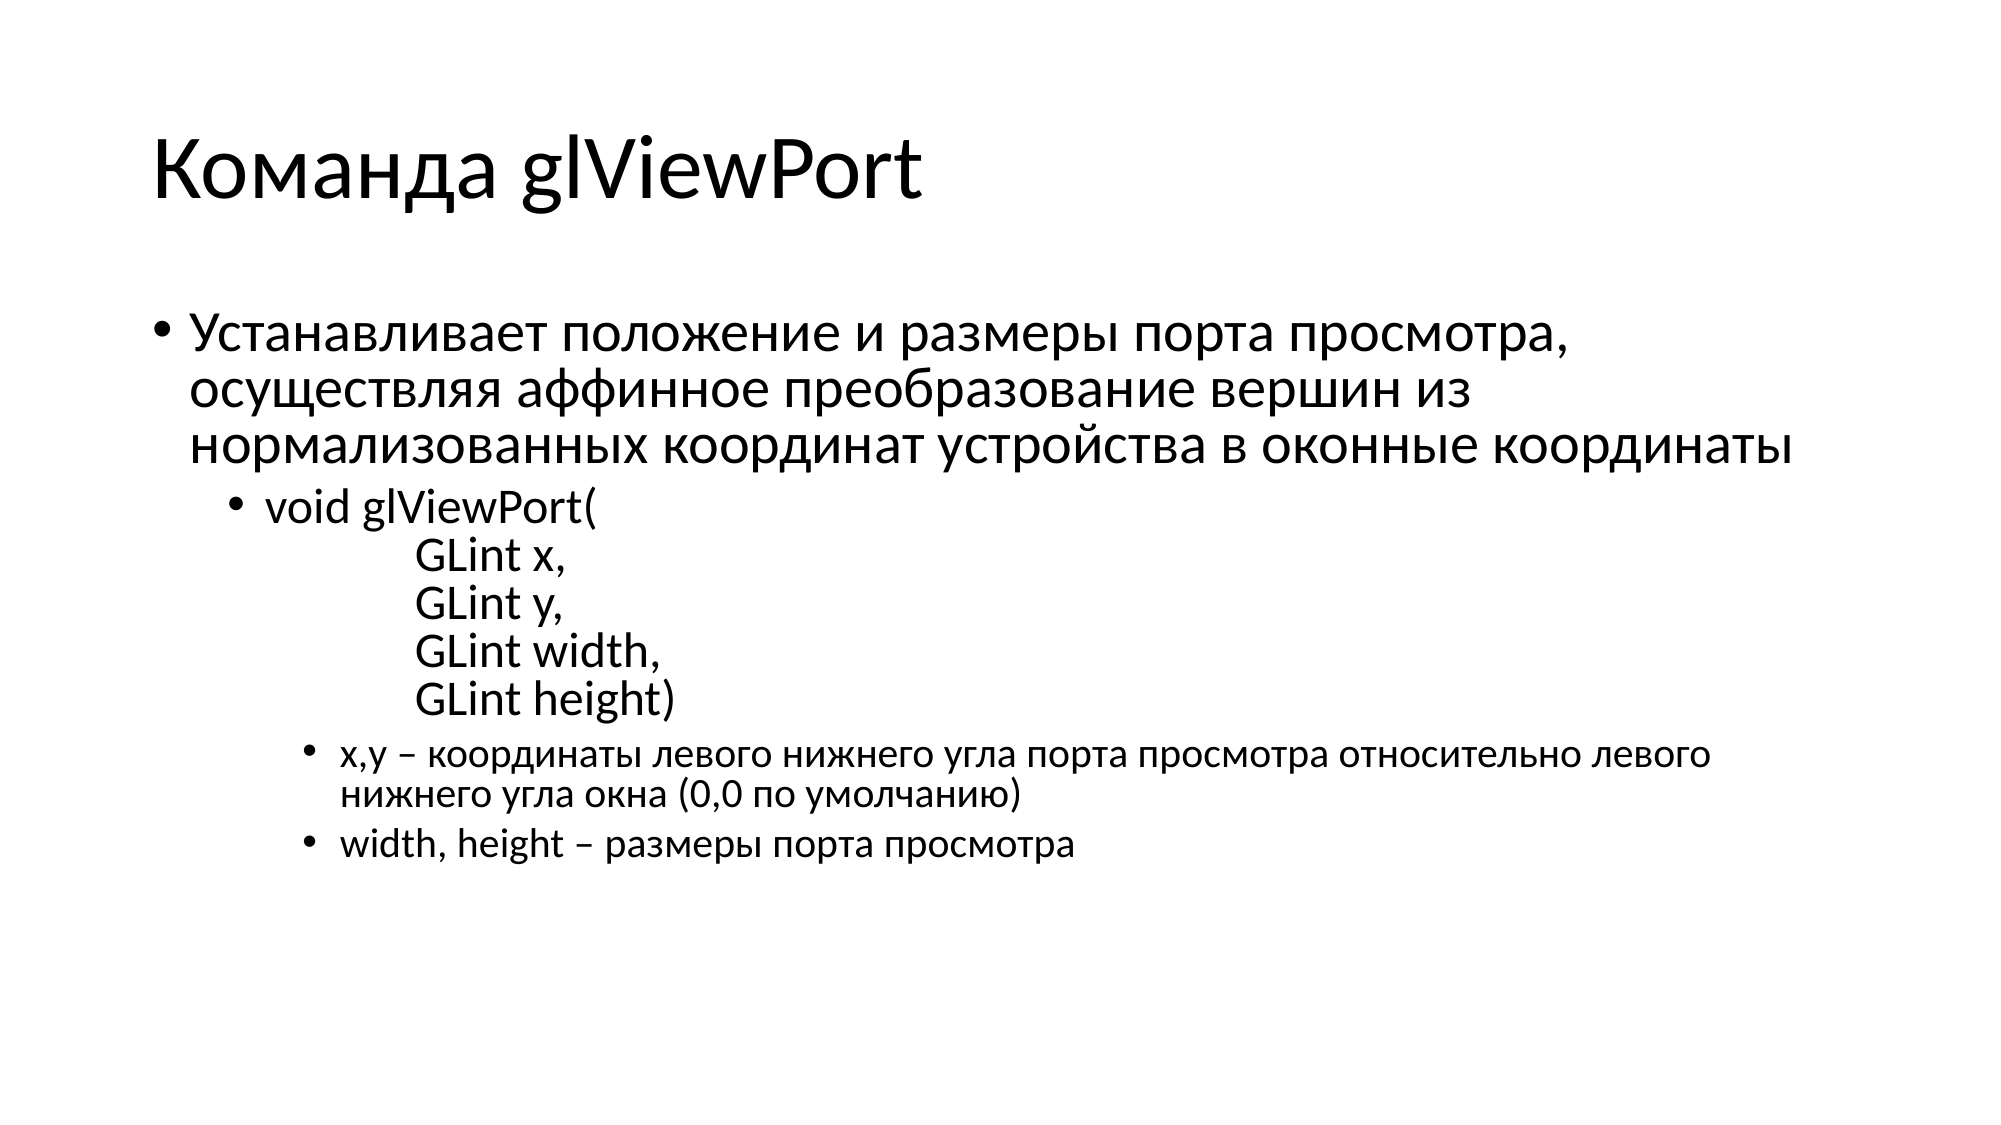

# Команда glViewPort
Устанавливает положение и размеры порта просмотра, осуществляя аффинное преобразование вершин из нормализованных координат устройства в оконные координаты
void glViewPort(
	GLint x,
	GLint y,
	GLint width,
	GLint height)
x,y – координаты левого нижнего угла порта просмотра относительно левого нижнего угла окна (0,0 по умолчанию)
width, height – размеры порта просмотра